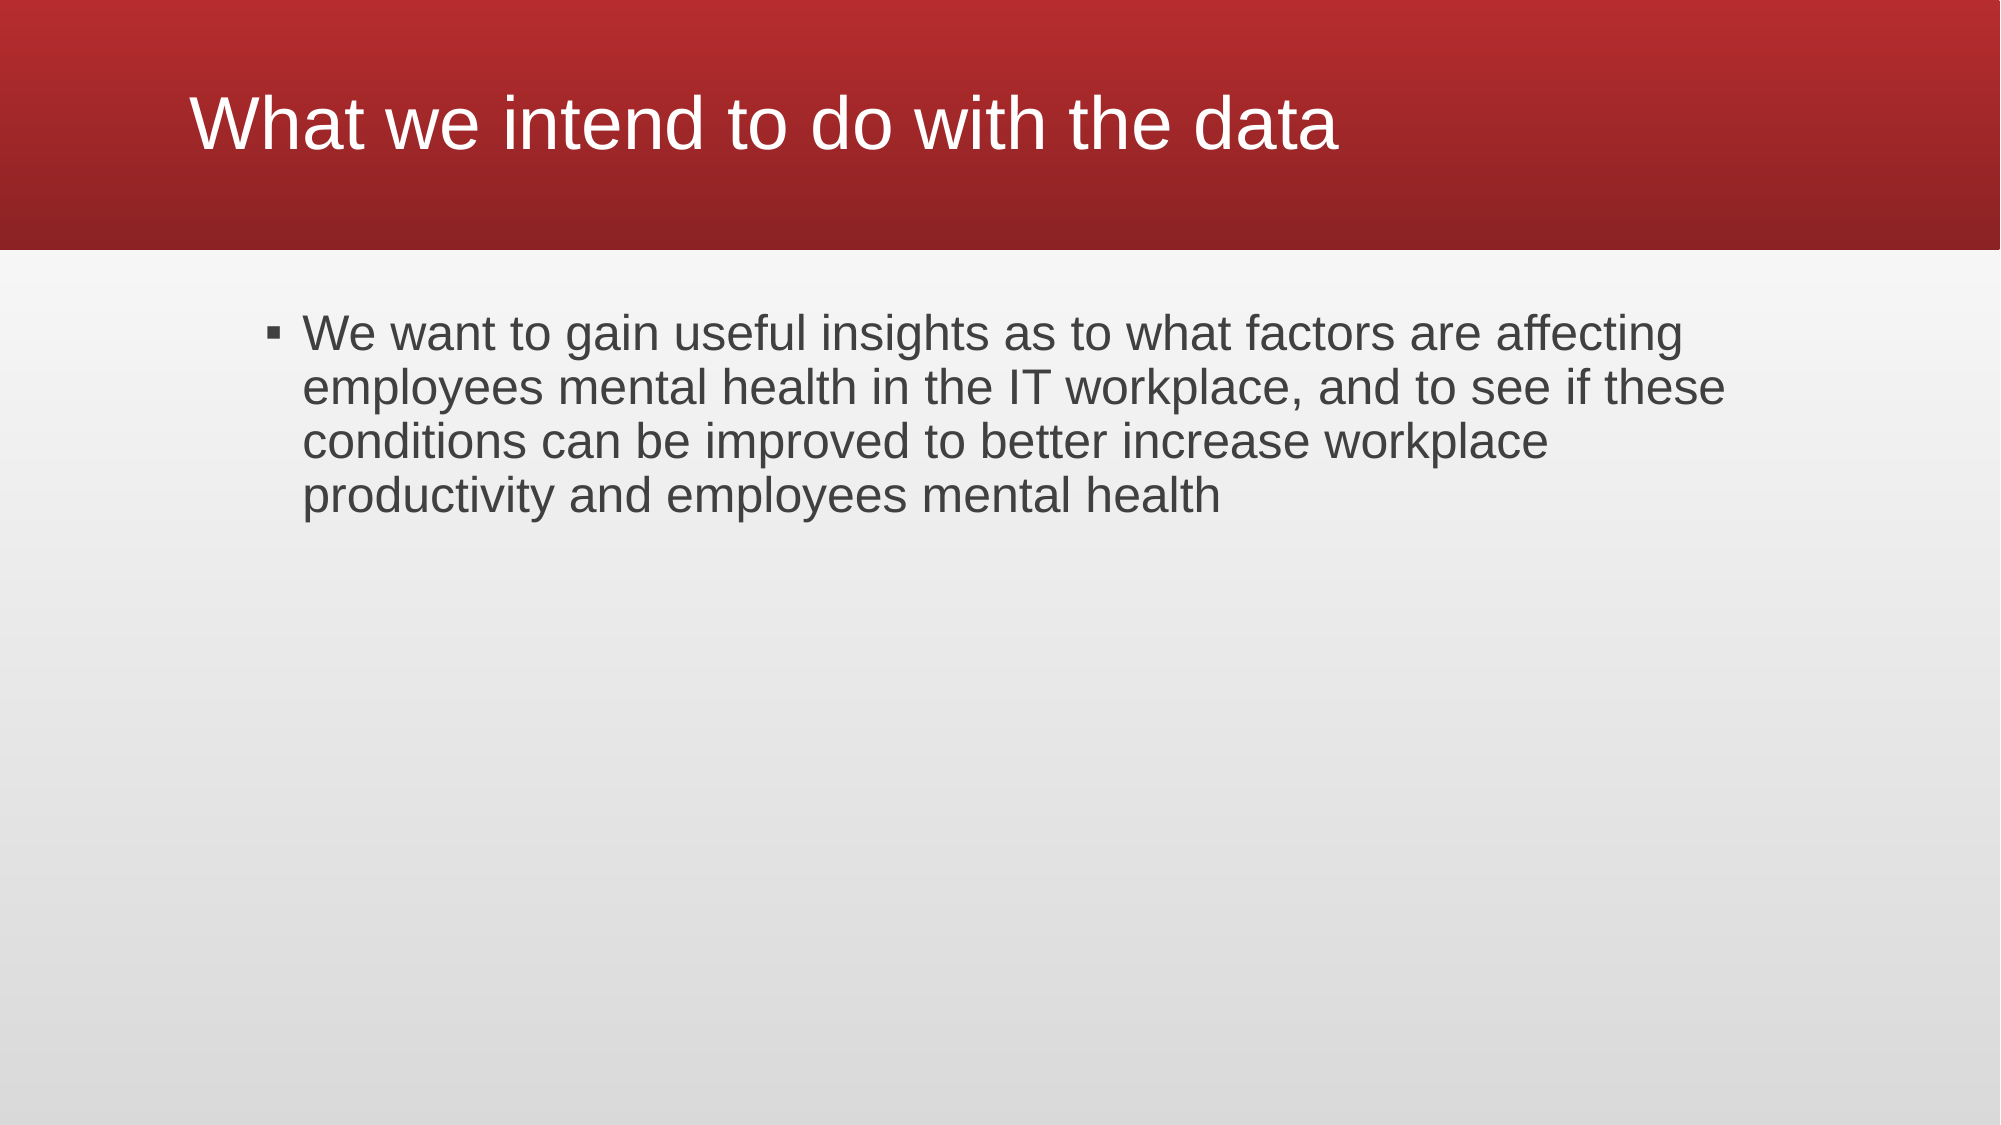

# What we intend to do with the data
We want to gain useful insights as to what factors are affecting employees mental health in the IT workplace, and to see if these conditions can be improved to better increase workplace productivity and employees mental health